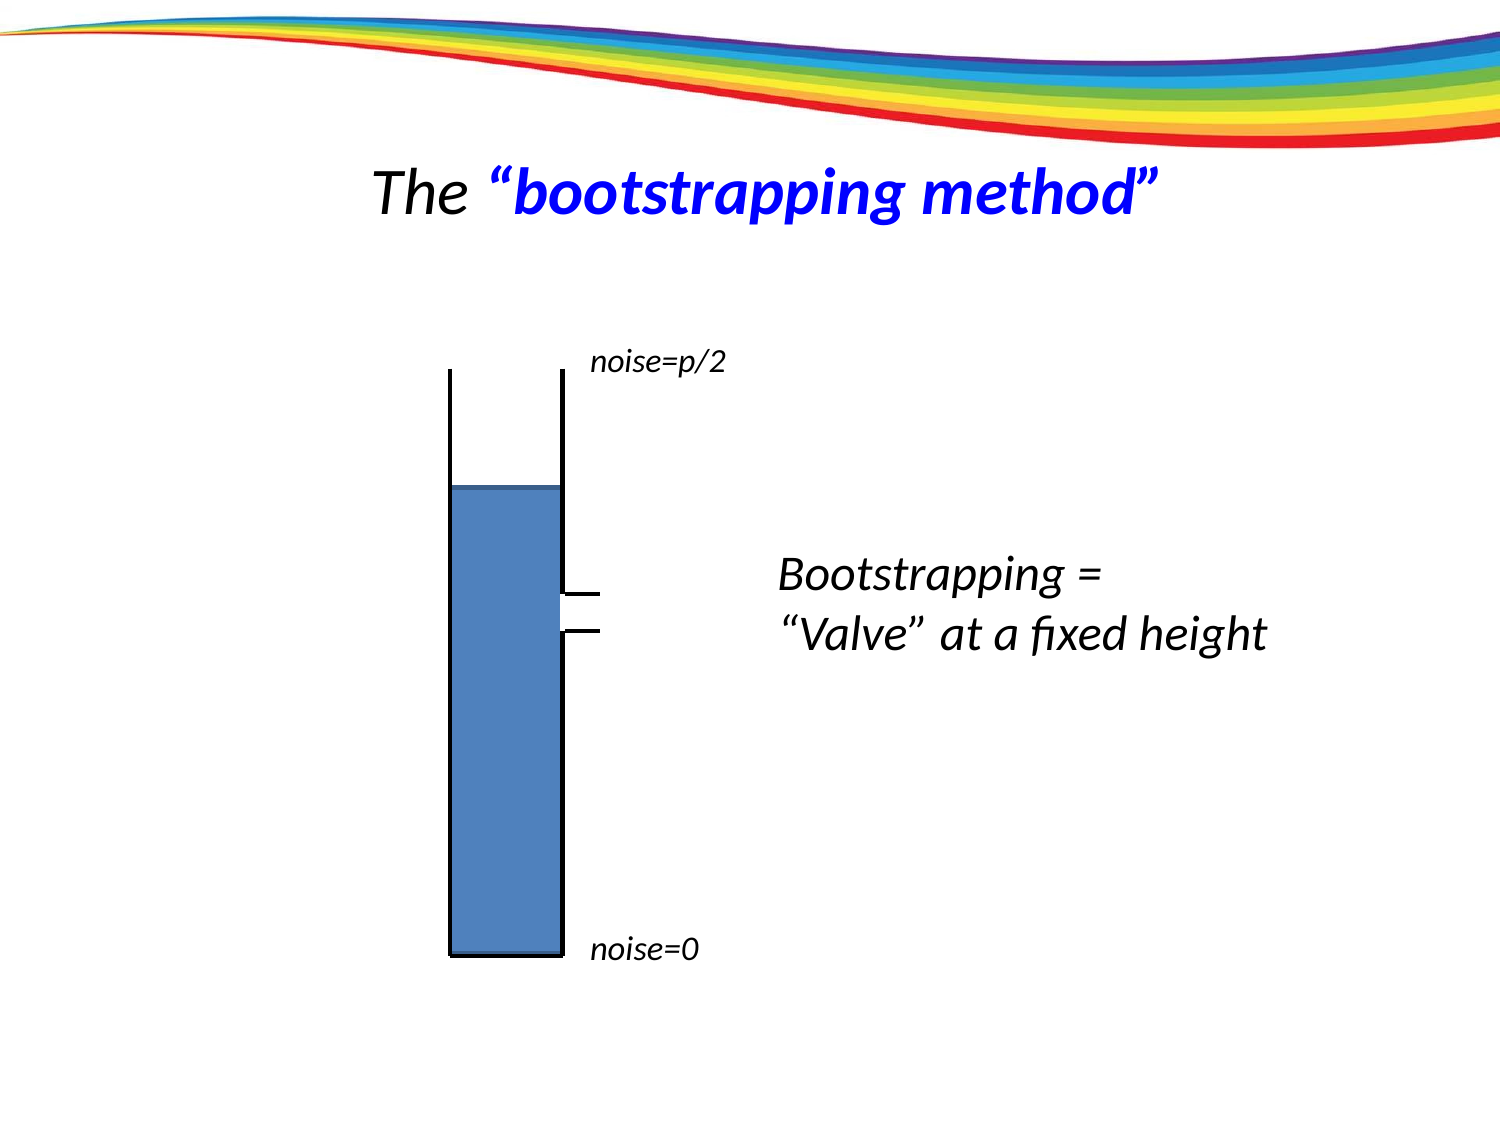

The “bootstrapping method”
noise=p/2

Bootstrapping =
“Valve” at a fixed height
noise=0